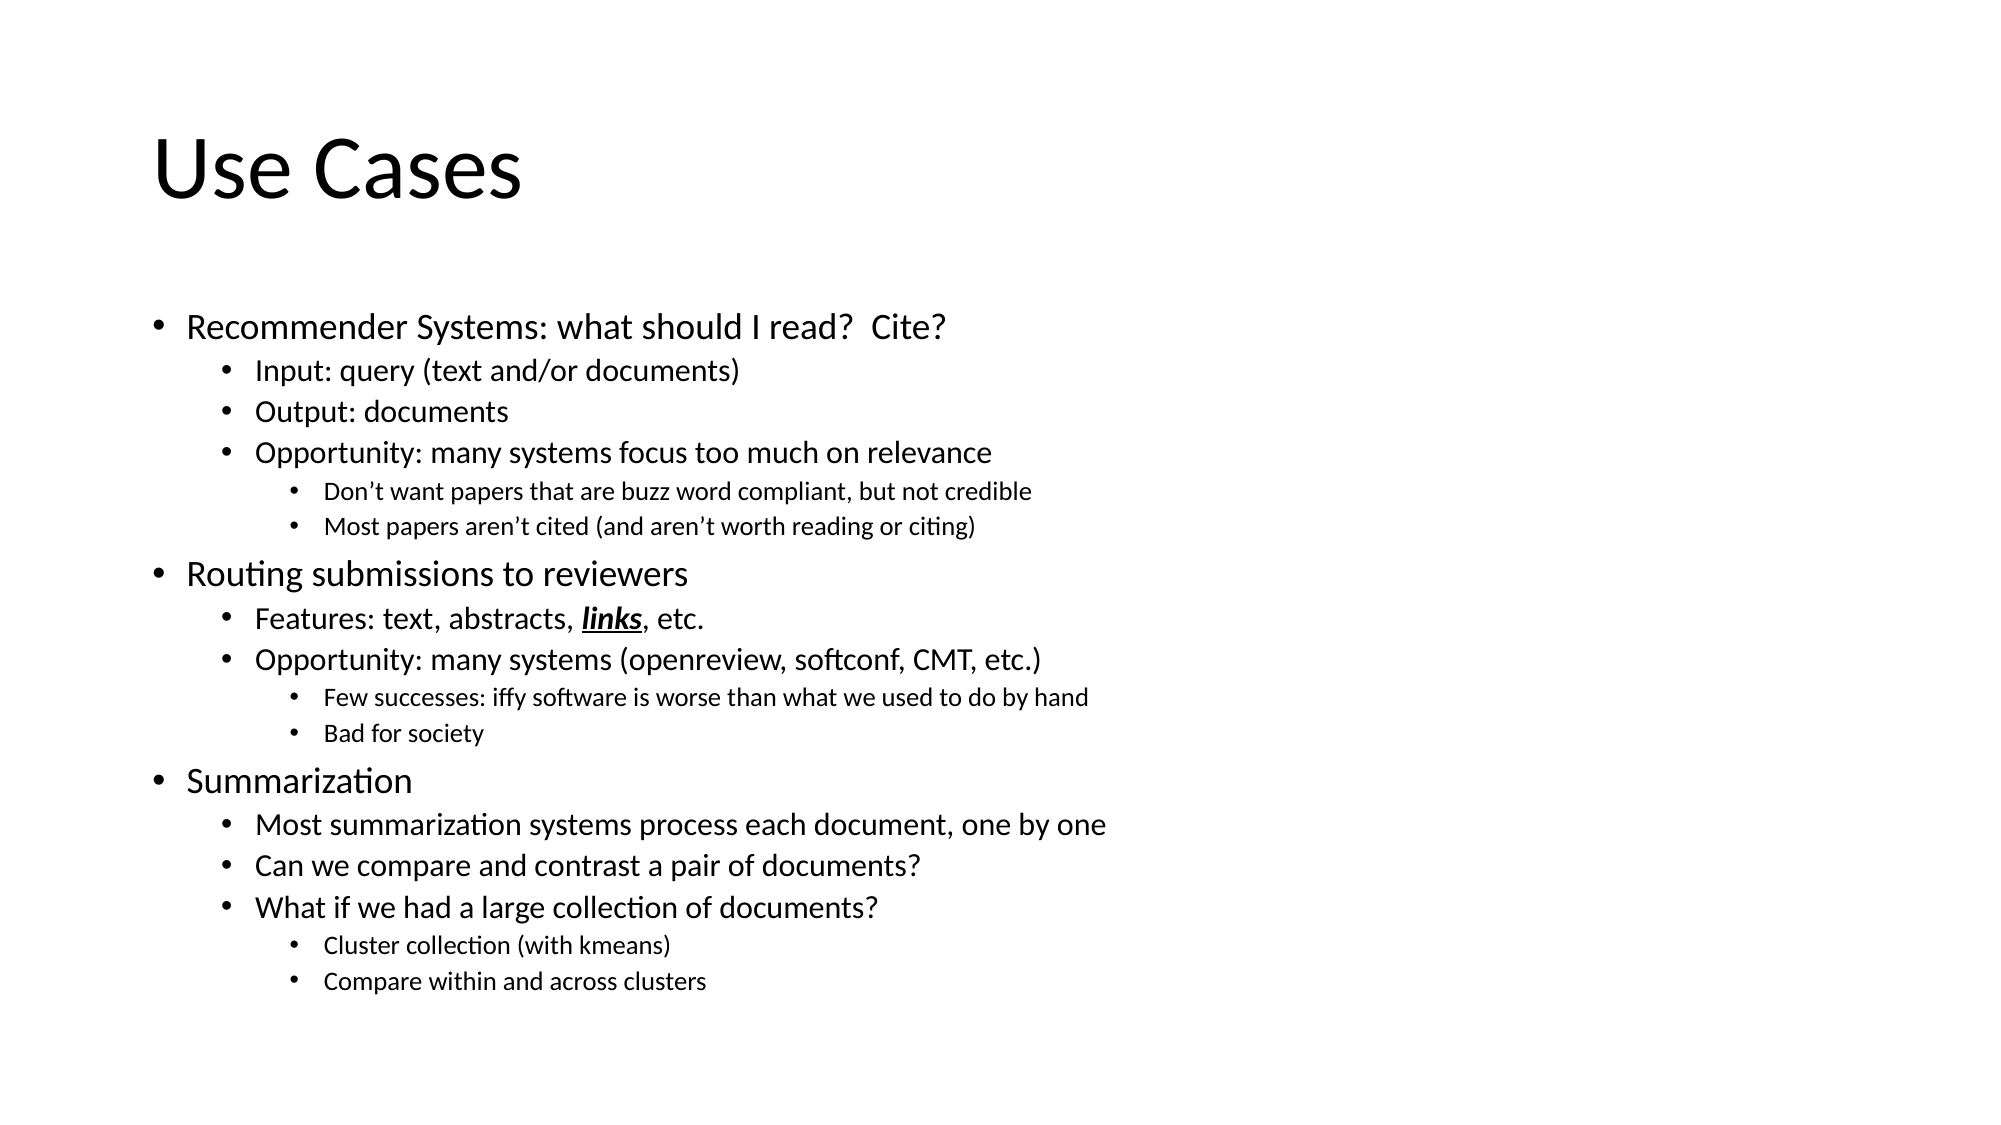

# Use Cases
Recommender Systems: what should I read?  Cite?
Input: query (text and/or documents)
Output: documents
Opportunity: many systems focus too much on relevance
Don’t want papers that are buzz word compliant, but not credible
Most papers aren’t cited (and aren’t worth reading or citing)
Routing submissions to reviewers
Features: text, abstracts, links, etc.
Opportunity: many systems (openreview, softconf, CMT, etc.)
Few successes: iffy software is worse than what we used to do by hand
Bad for society
Summarization
Most summarization systems process each document, one by one
Can we compare and contrast a pair of documents?
What if we had a large collection of documents?
Cluster collection (with kmeans)
Compare within and across clusters